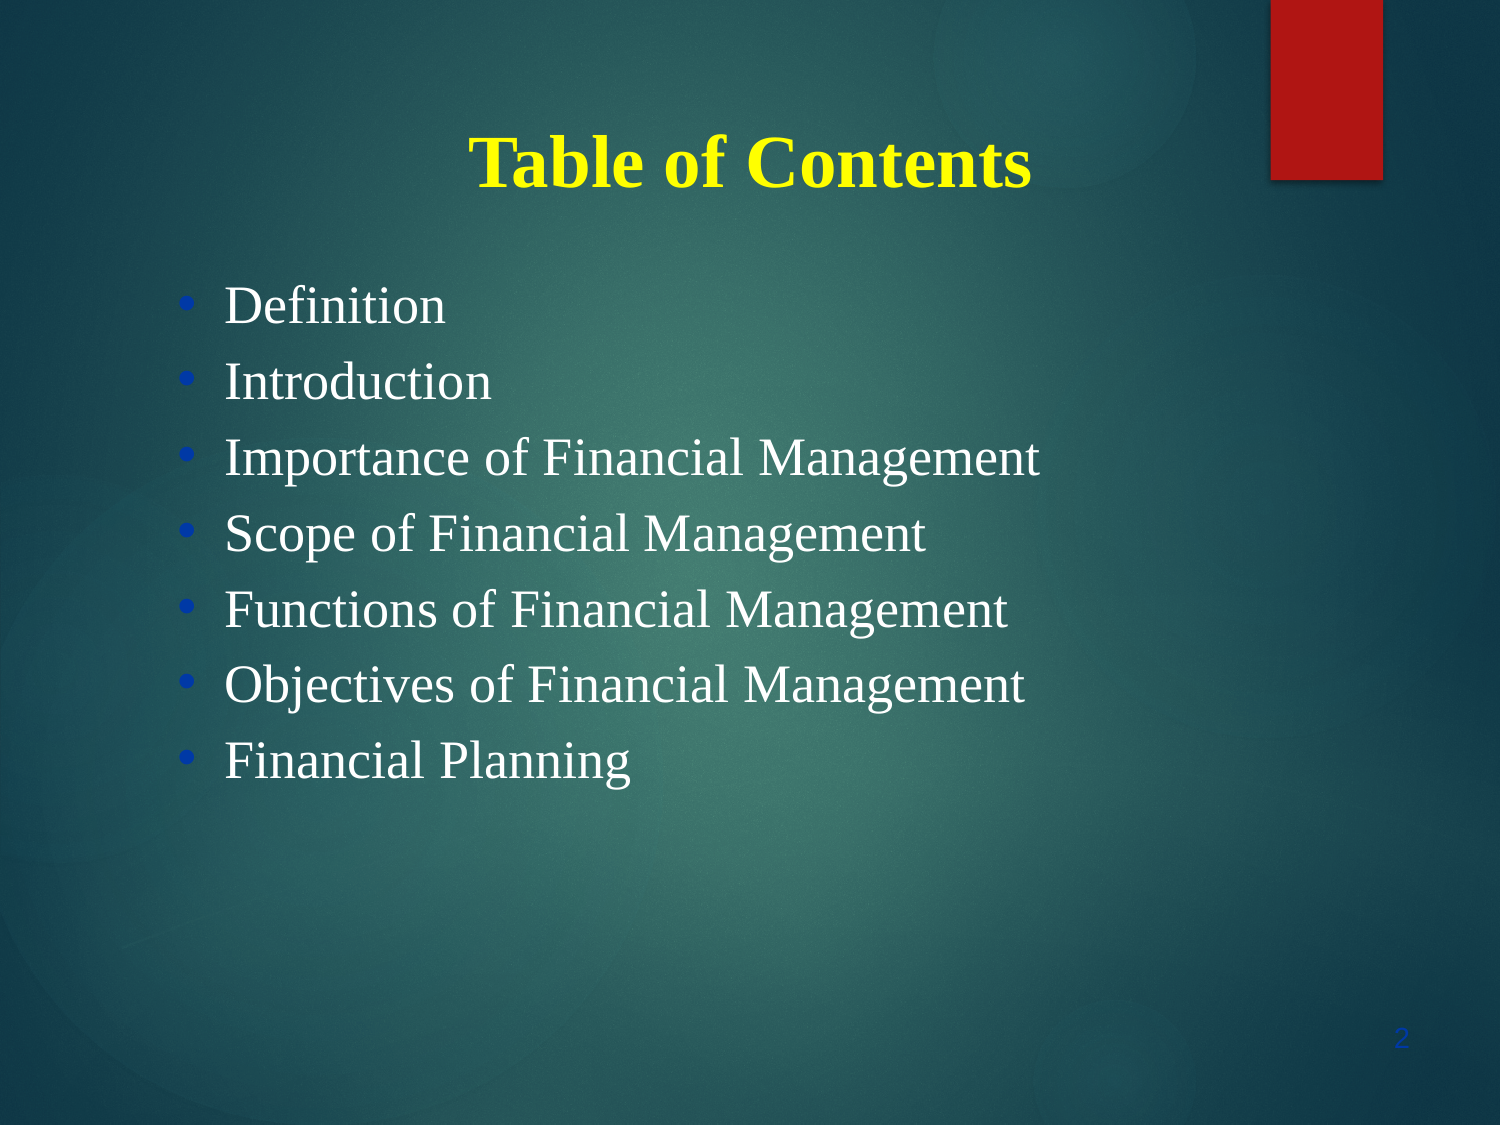

Table of Contents
Definition
Introduction
Importance of Financial Management
Scope of Financial Management
Functions of Financial Management
Objectives of Financial Management
Financial Planning
2